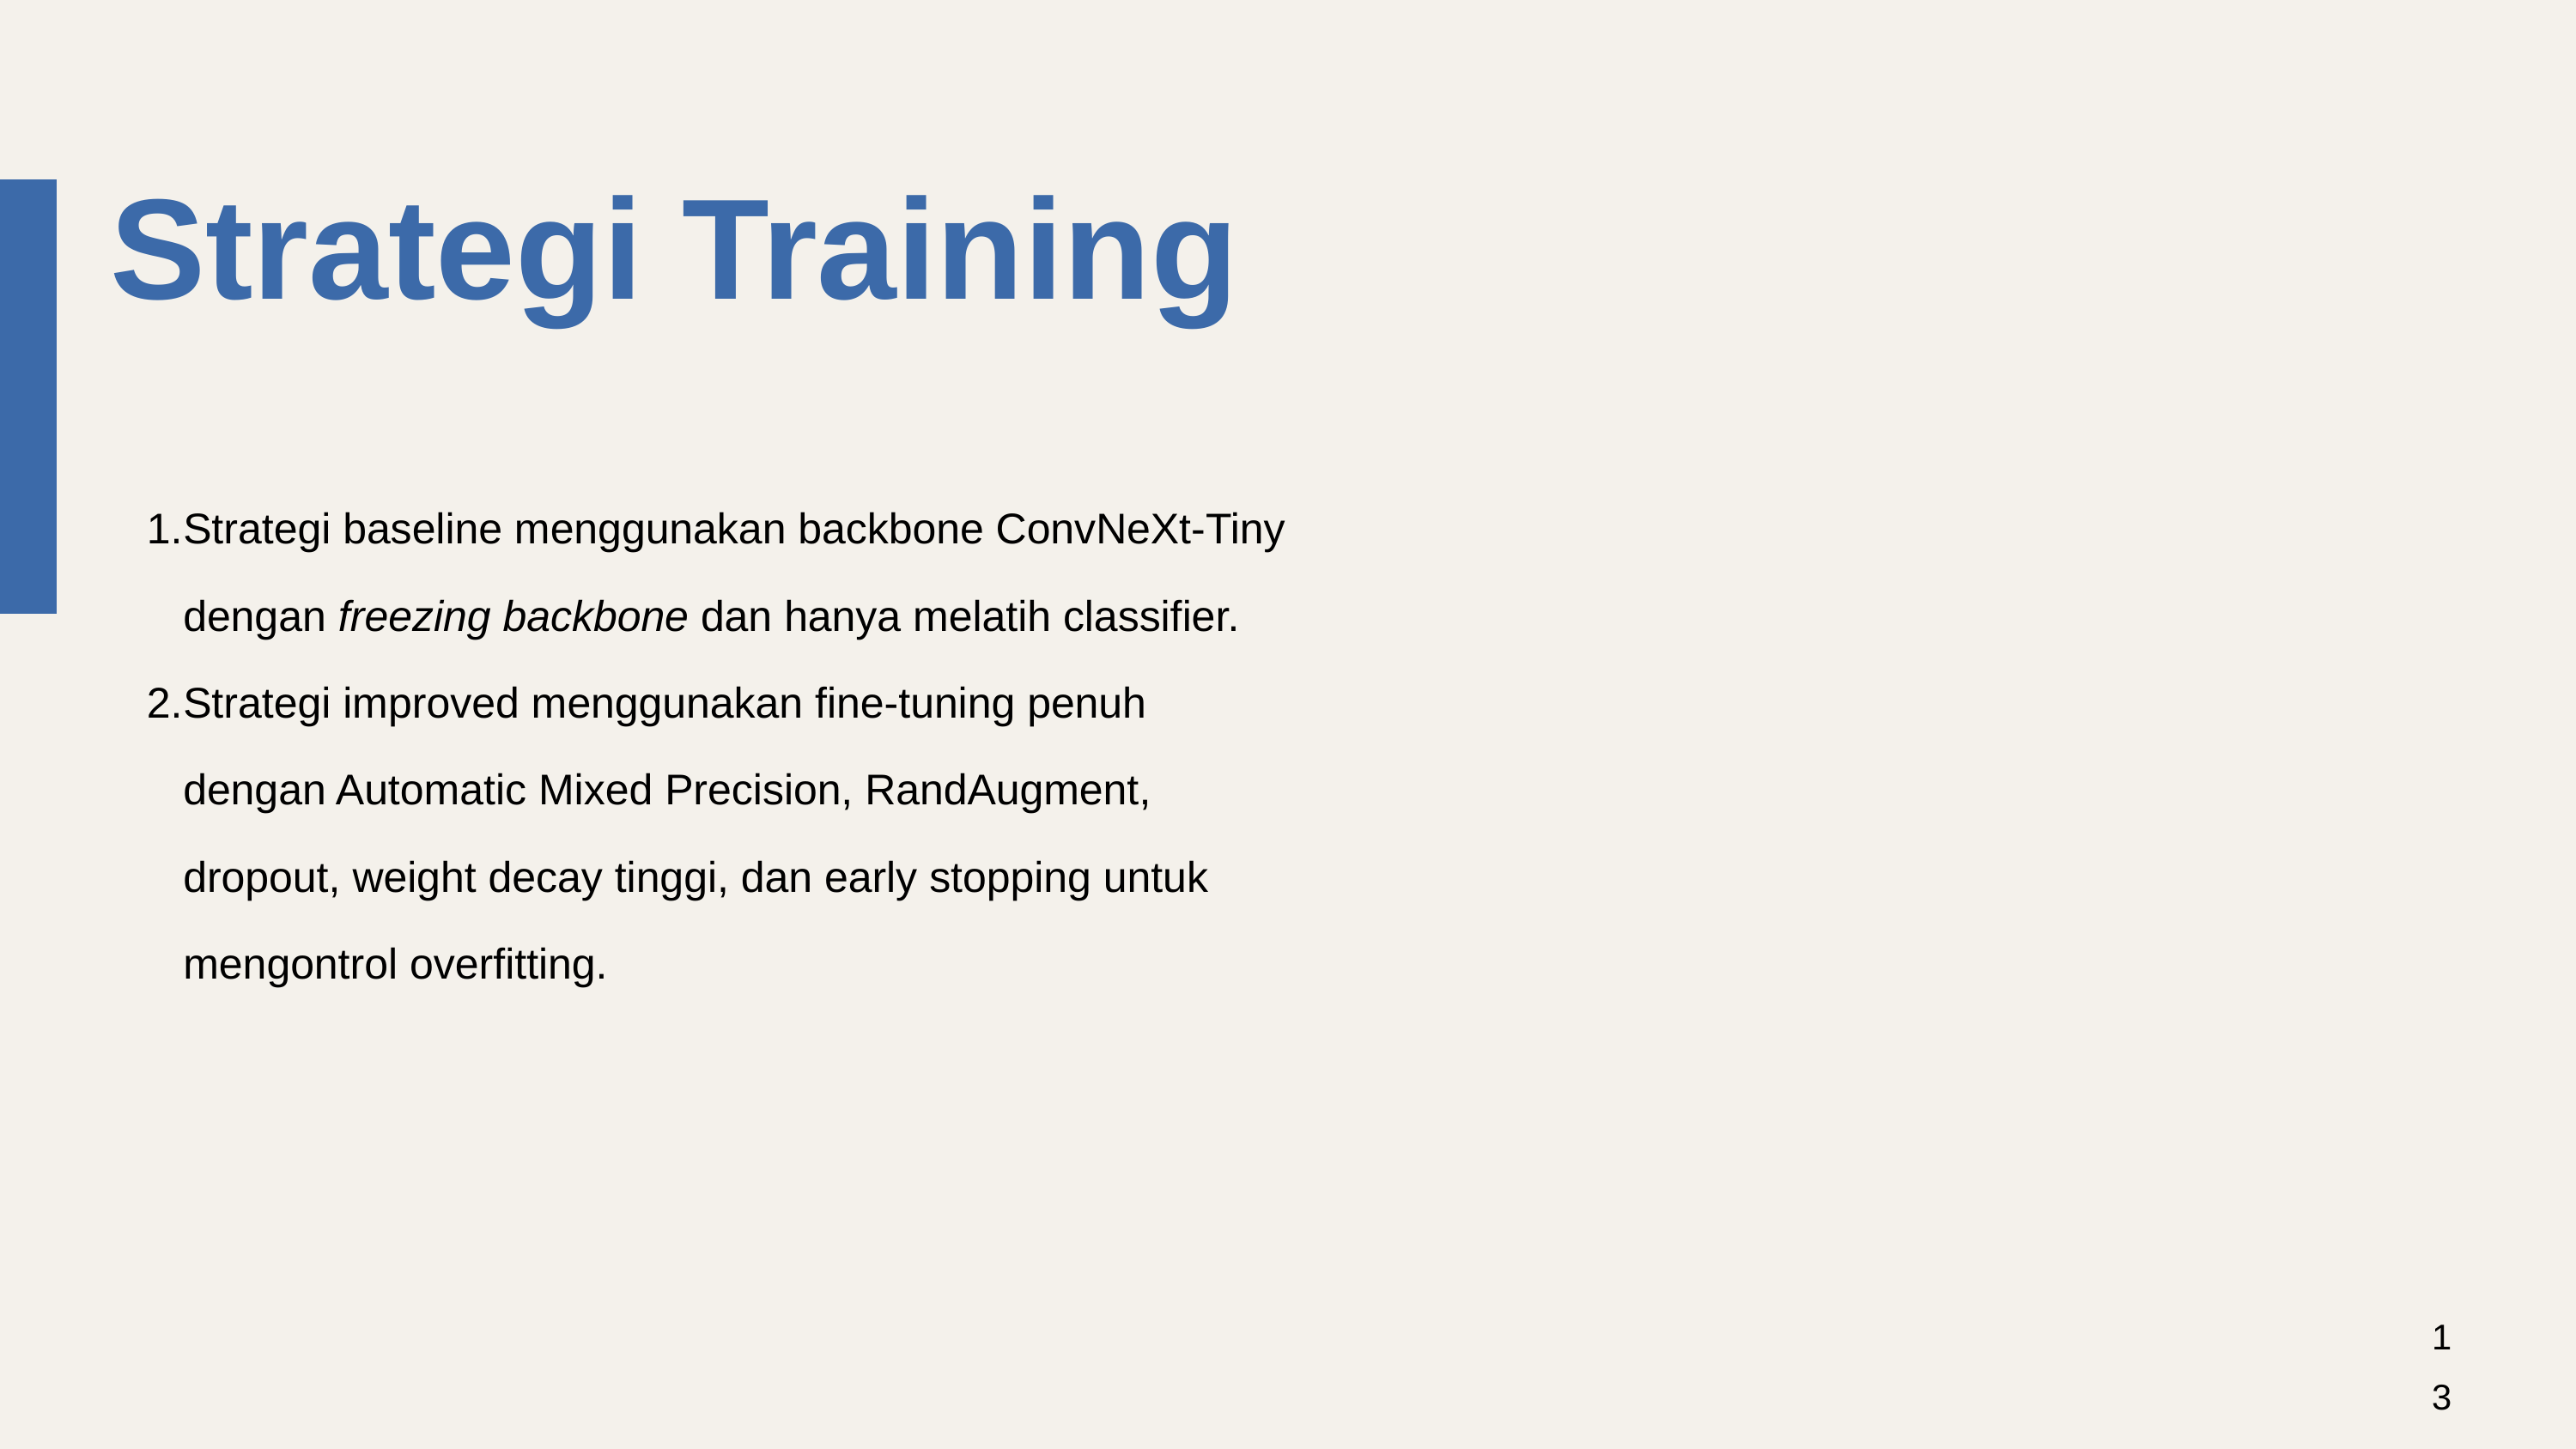

Strategi Training

Strategi baseline menggunakan backbone ConvNeXt-Tiny dengan freezing backbone dan hanya melatih classifier.
Strategi improved menggunakan fine-tuning penuh dengan Automatic Mixed Precision, RandAugment, dropout, weight decay tinggi, dan early stopping untuk mengontrol overfitting.
13